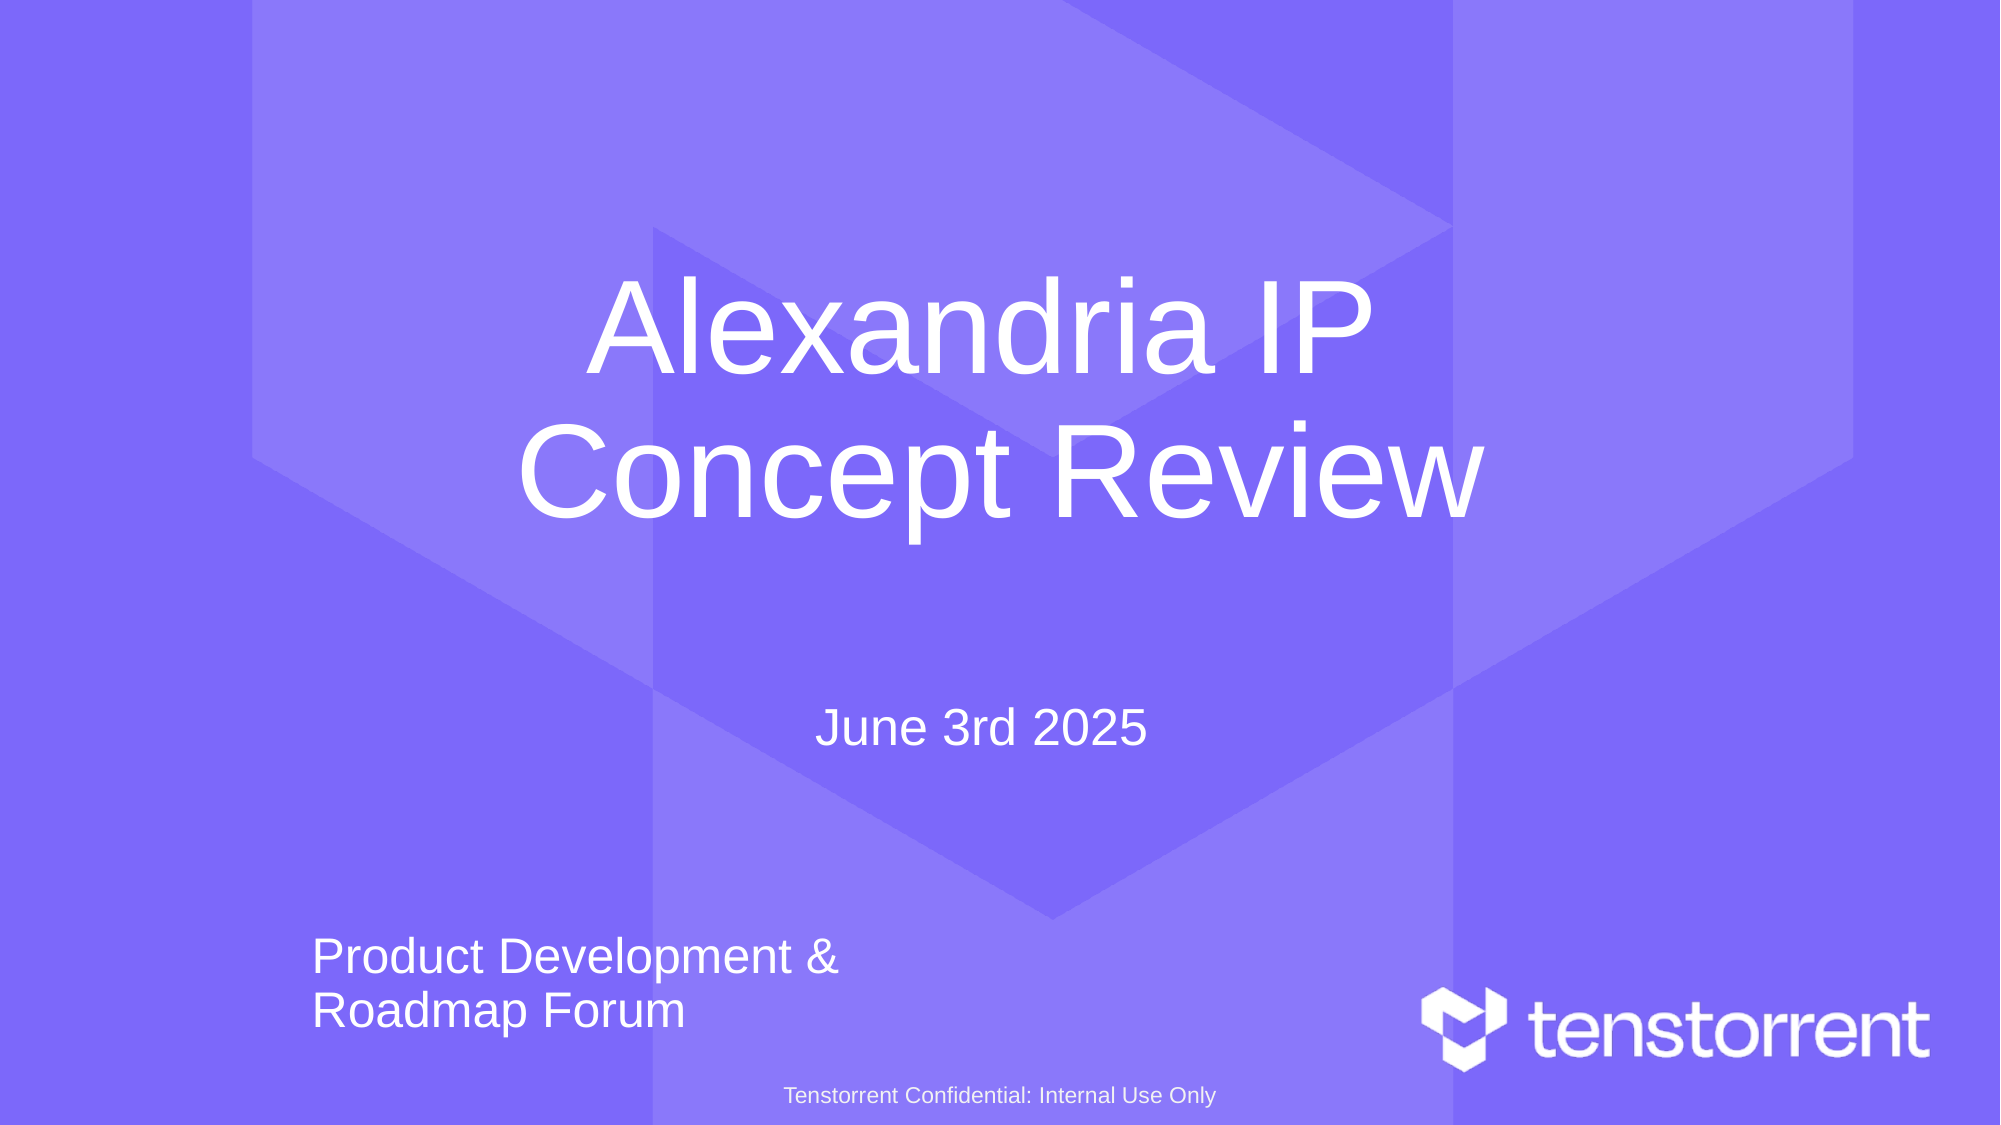

# Alexandria IP
Concept Review
 June 3rd 2025
Product Development & Roadmap Forum